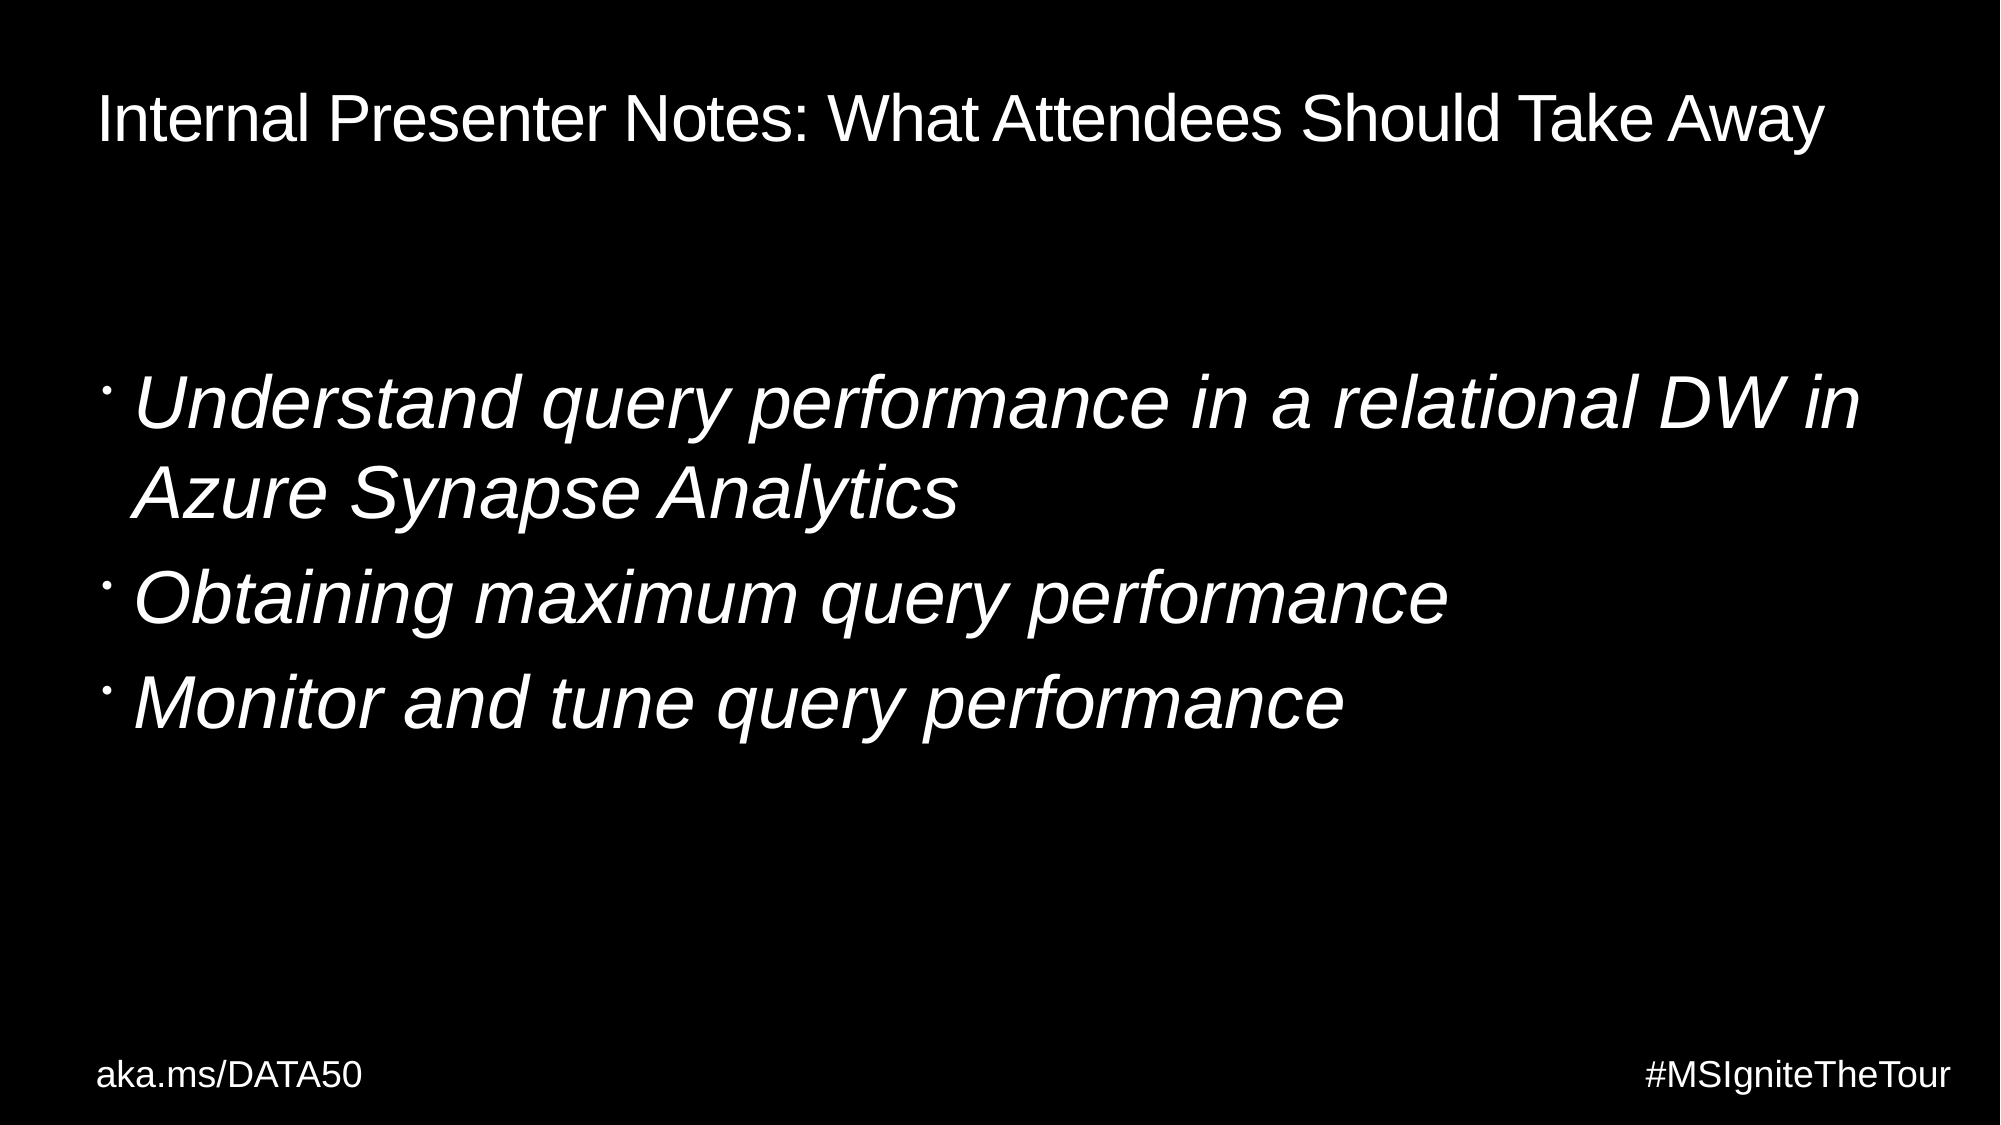

# Internal Presenter Notes: What Attendees Should Take Away

Understand query performance in a relational DW in Azure Synapse Analytics
Obtaining maximum query performance
Monitor and tune query performance